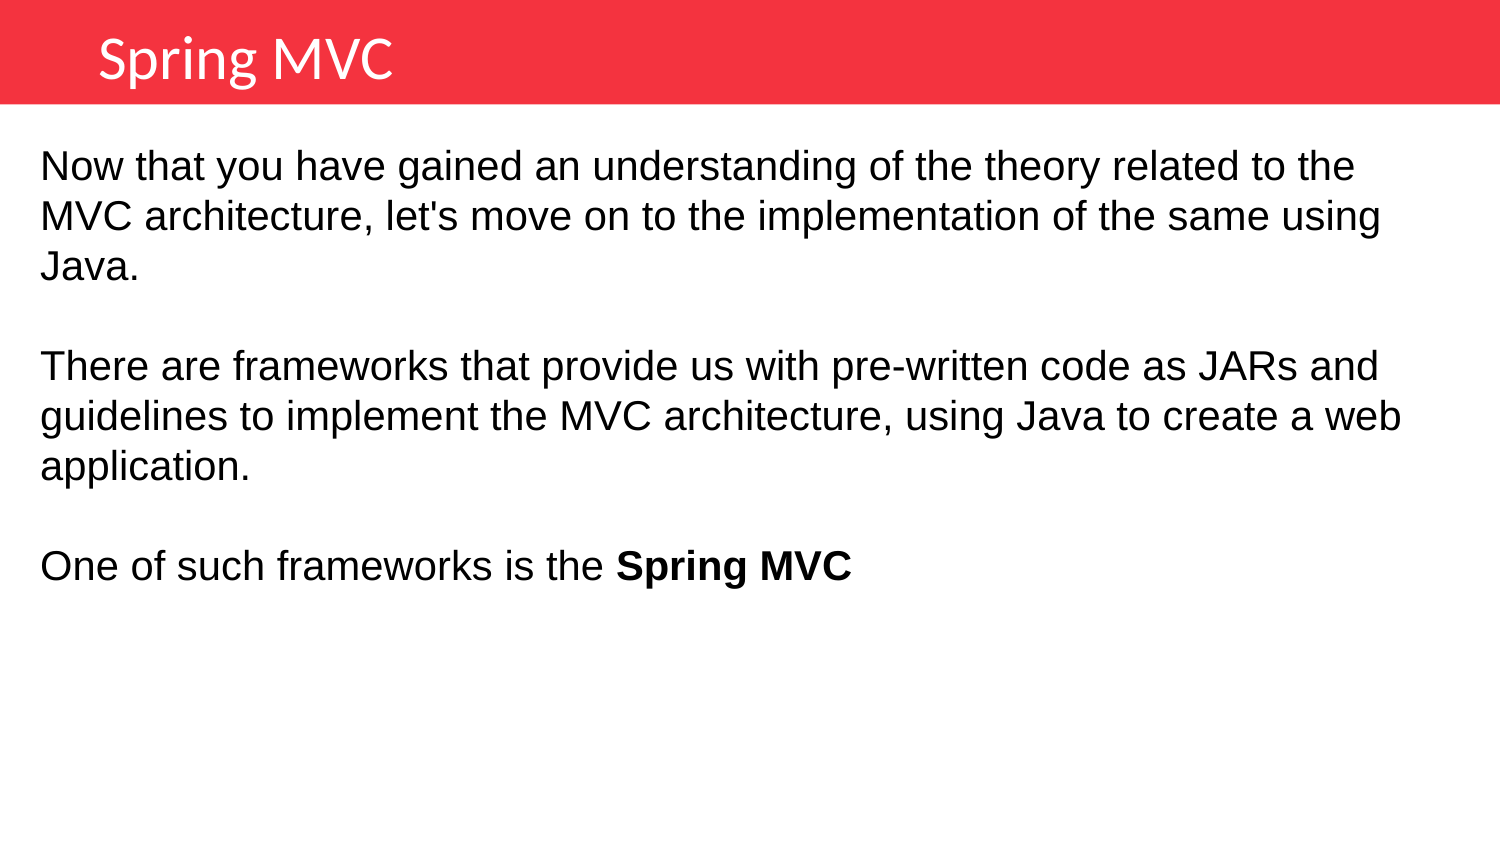

Spring MVC

Now that you have gained an understanding of the theory related to the MVC architecture, let's move on to the implementation of the same using Java.

There are frameworks that provide us with pre-written code as JARs and guidelines to implement the MVC architecture, using Java to create a web application.

One of such frameworks is the Spring MVC